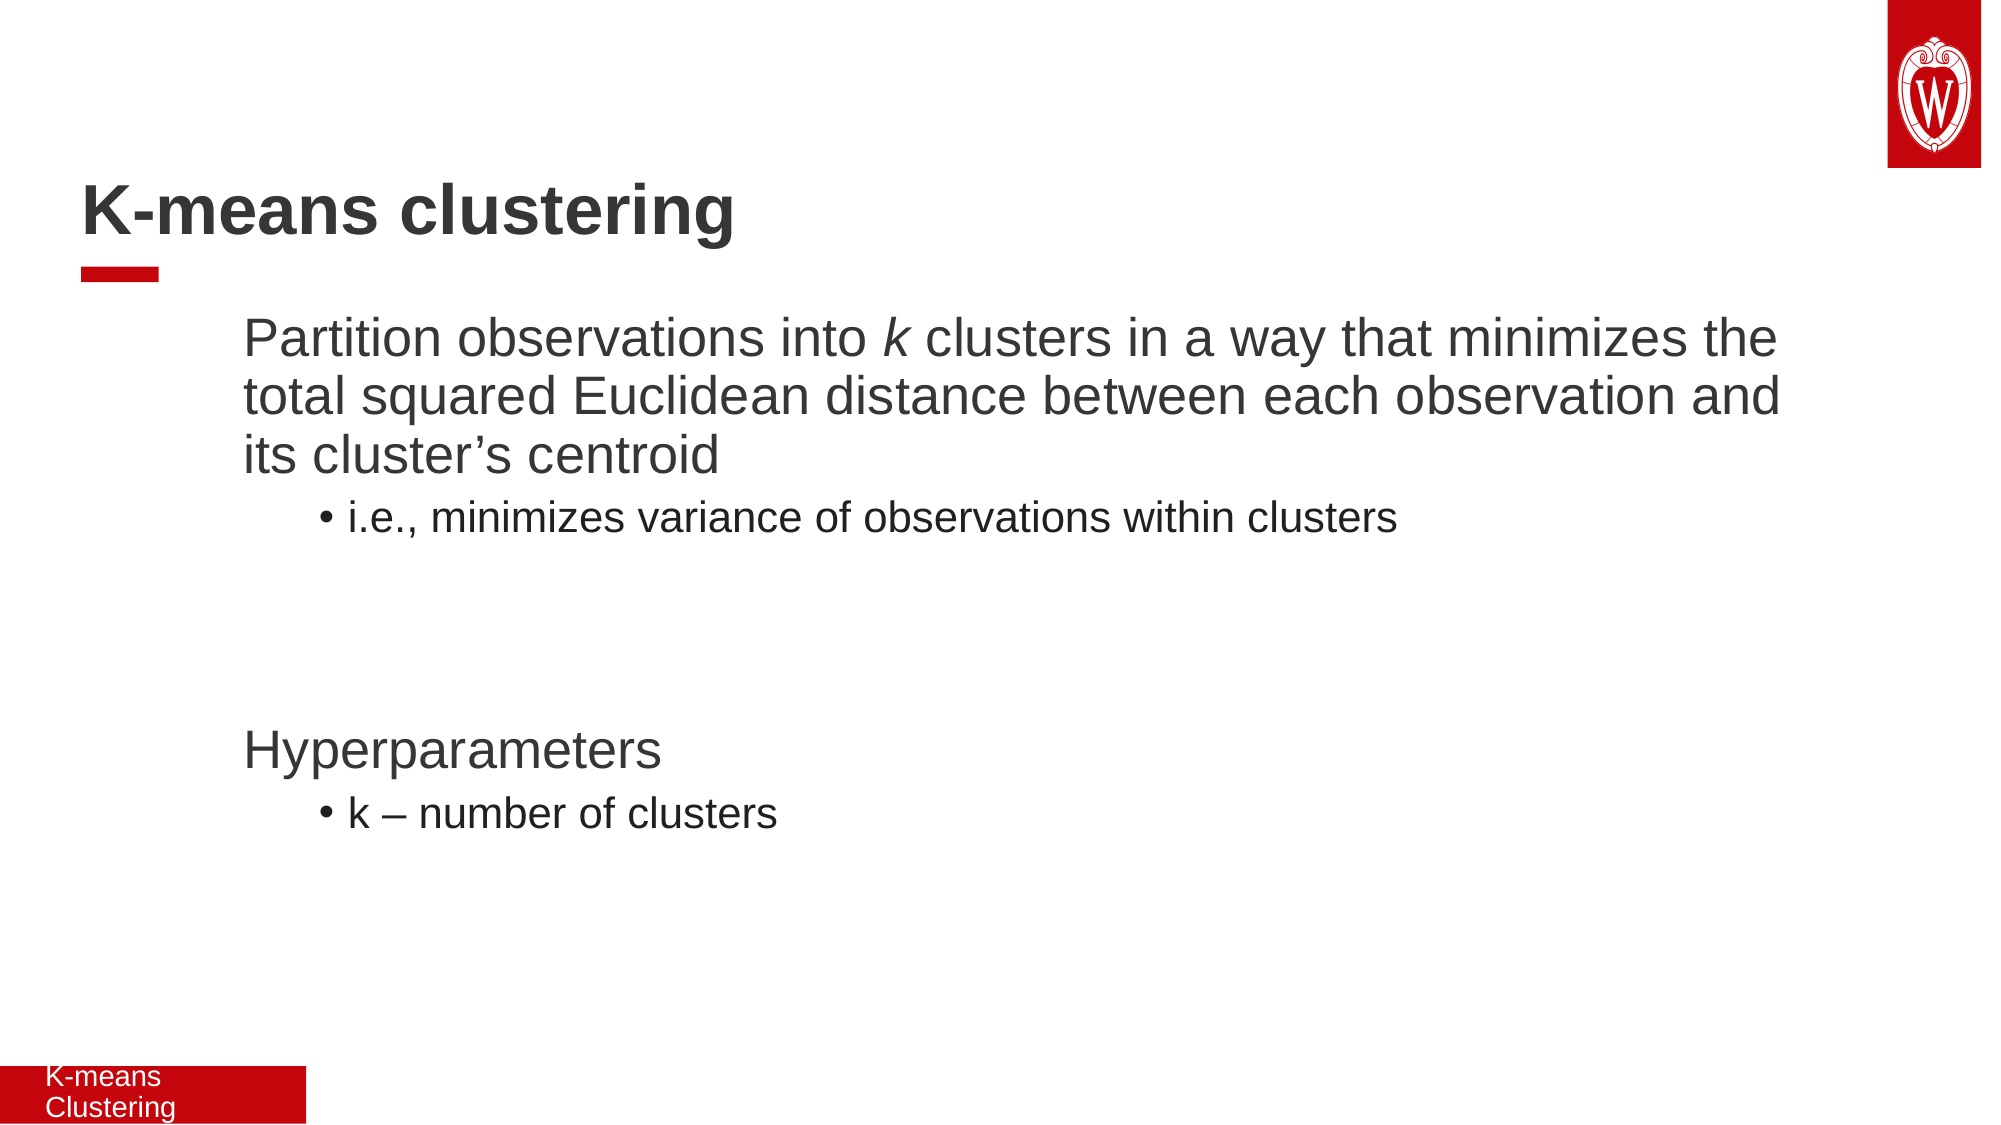

# K-means clustering
Partition observations into k clusters in a way that minimizes the total squared Euclidean distance between each observation and its cluster’s centroid
i.e., minimizes variance of observations within clusters

Hyperparameters
k – number of clusters
K-means Clustering